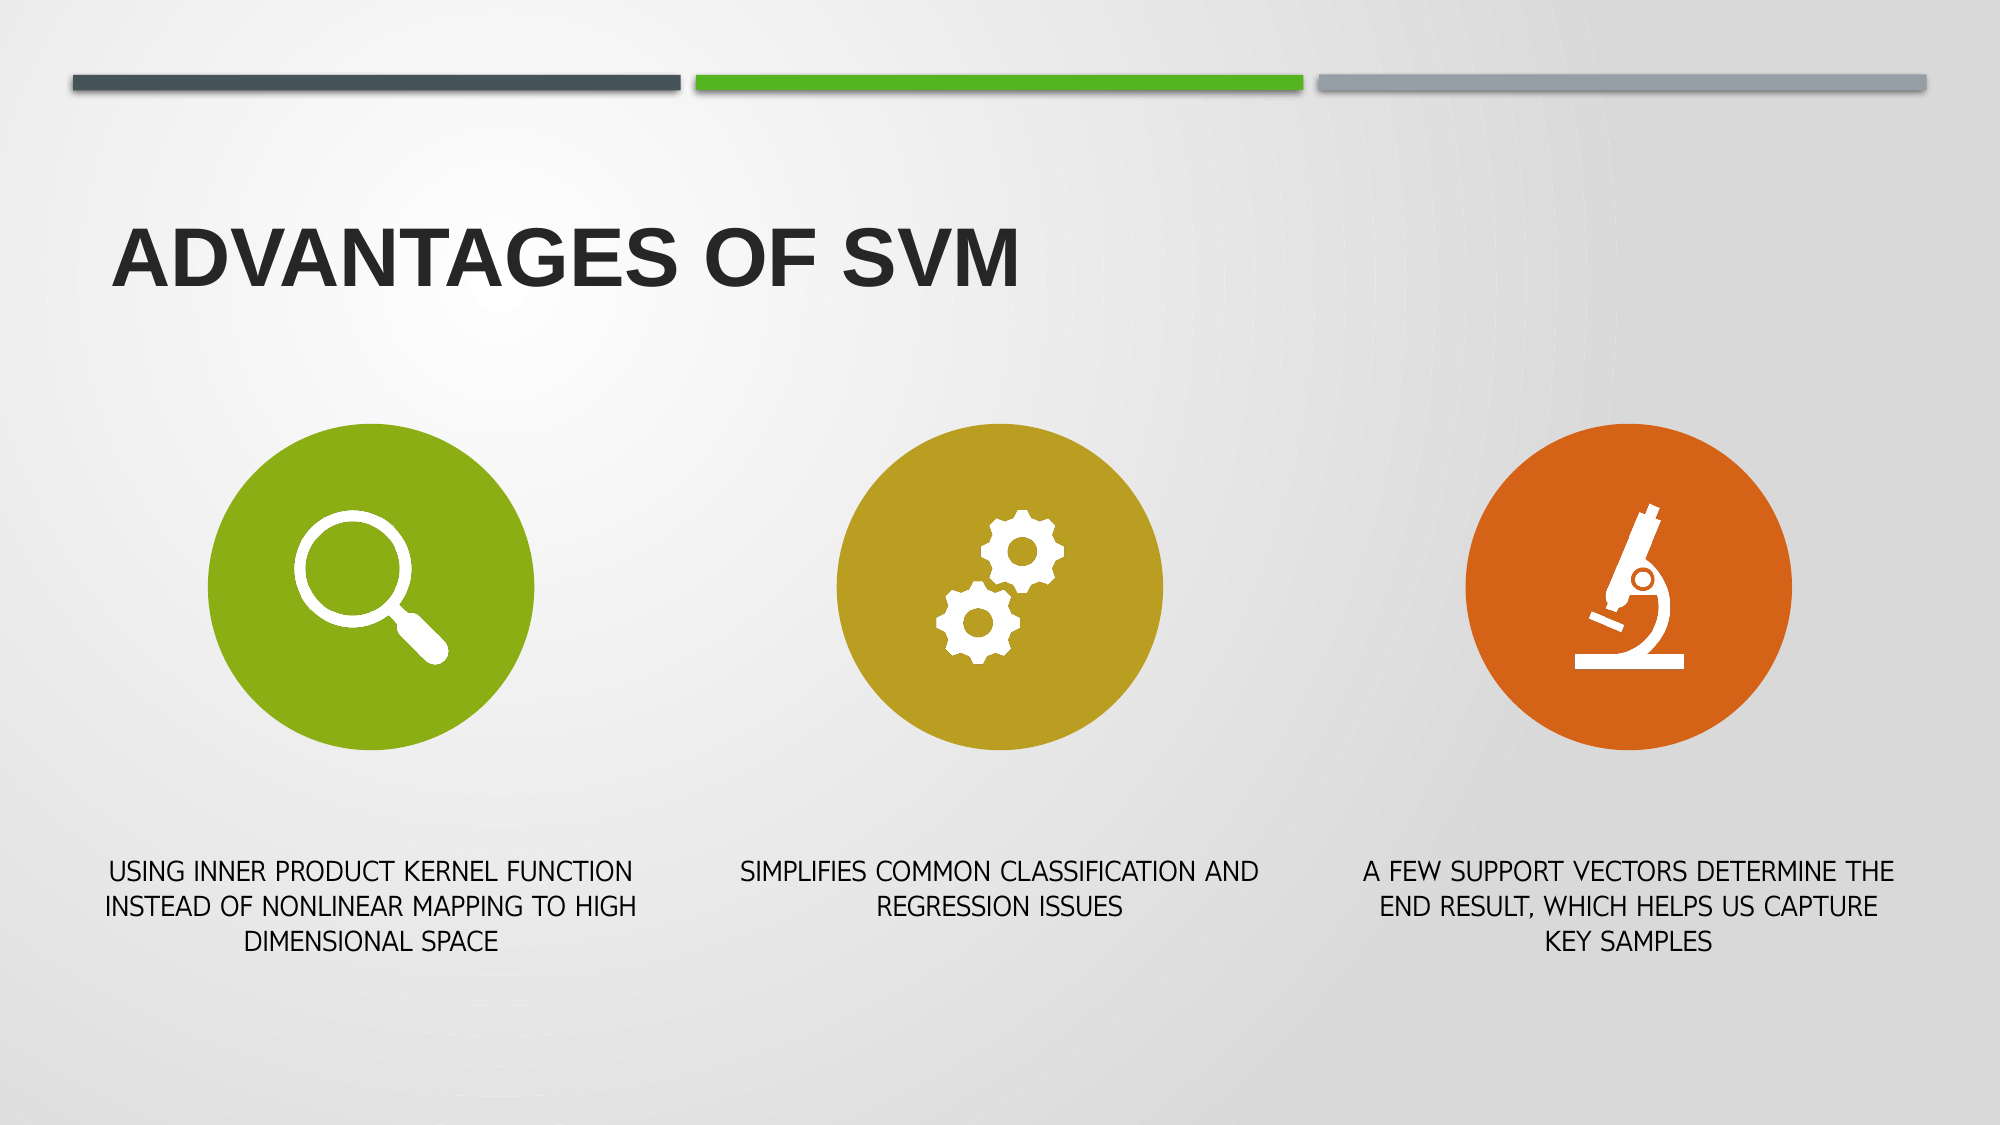

# Advantages of SVM
Using inner product kernel function instead of nonlinear mapping to high dimensional space
Simplifies common classification and regression issues
A few support vectors determine the end result, which helps us capture key samples